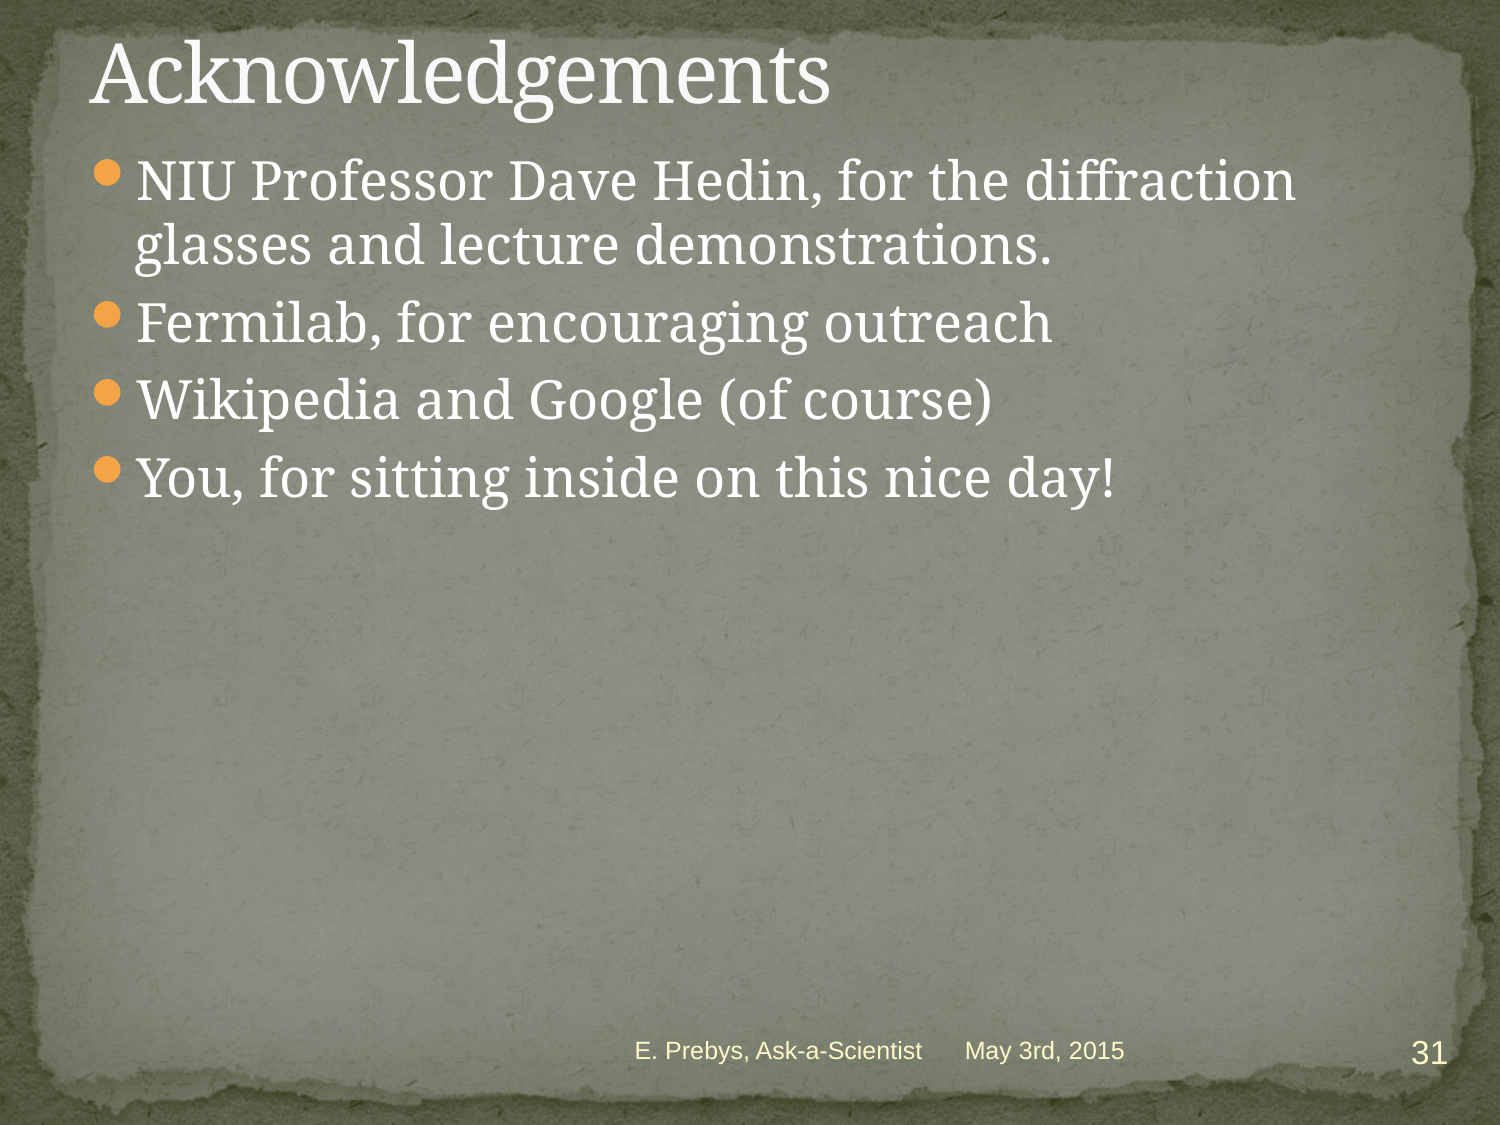

# Acknowledgements
NIU Professor Dave Hedin, for the diffraction glasses and lecture demonstrations.
Fermilab, for encouraging outreach
Wikipedia and Google (of course)
You, for sitting inside on this nice day!

31
E. Prebys, Ask-a-Scientist
May 3rd, 2015